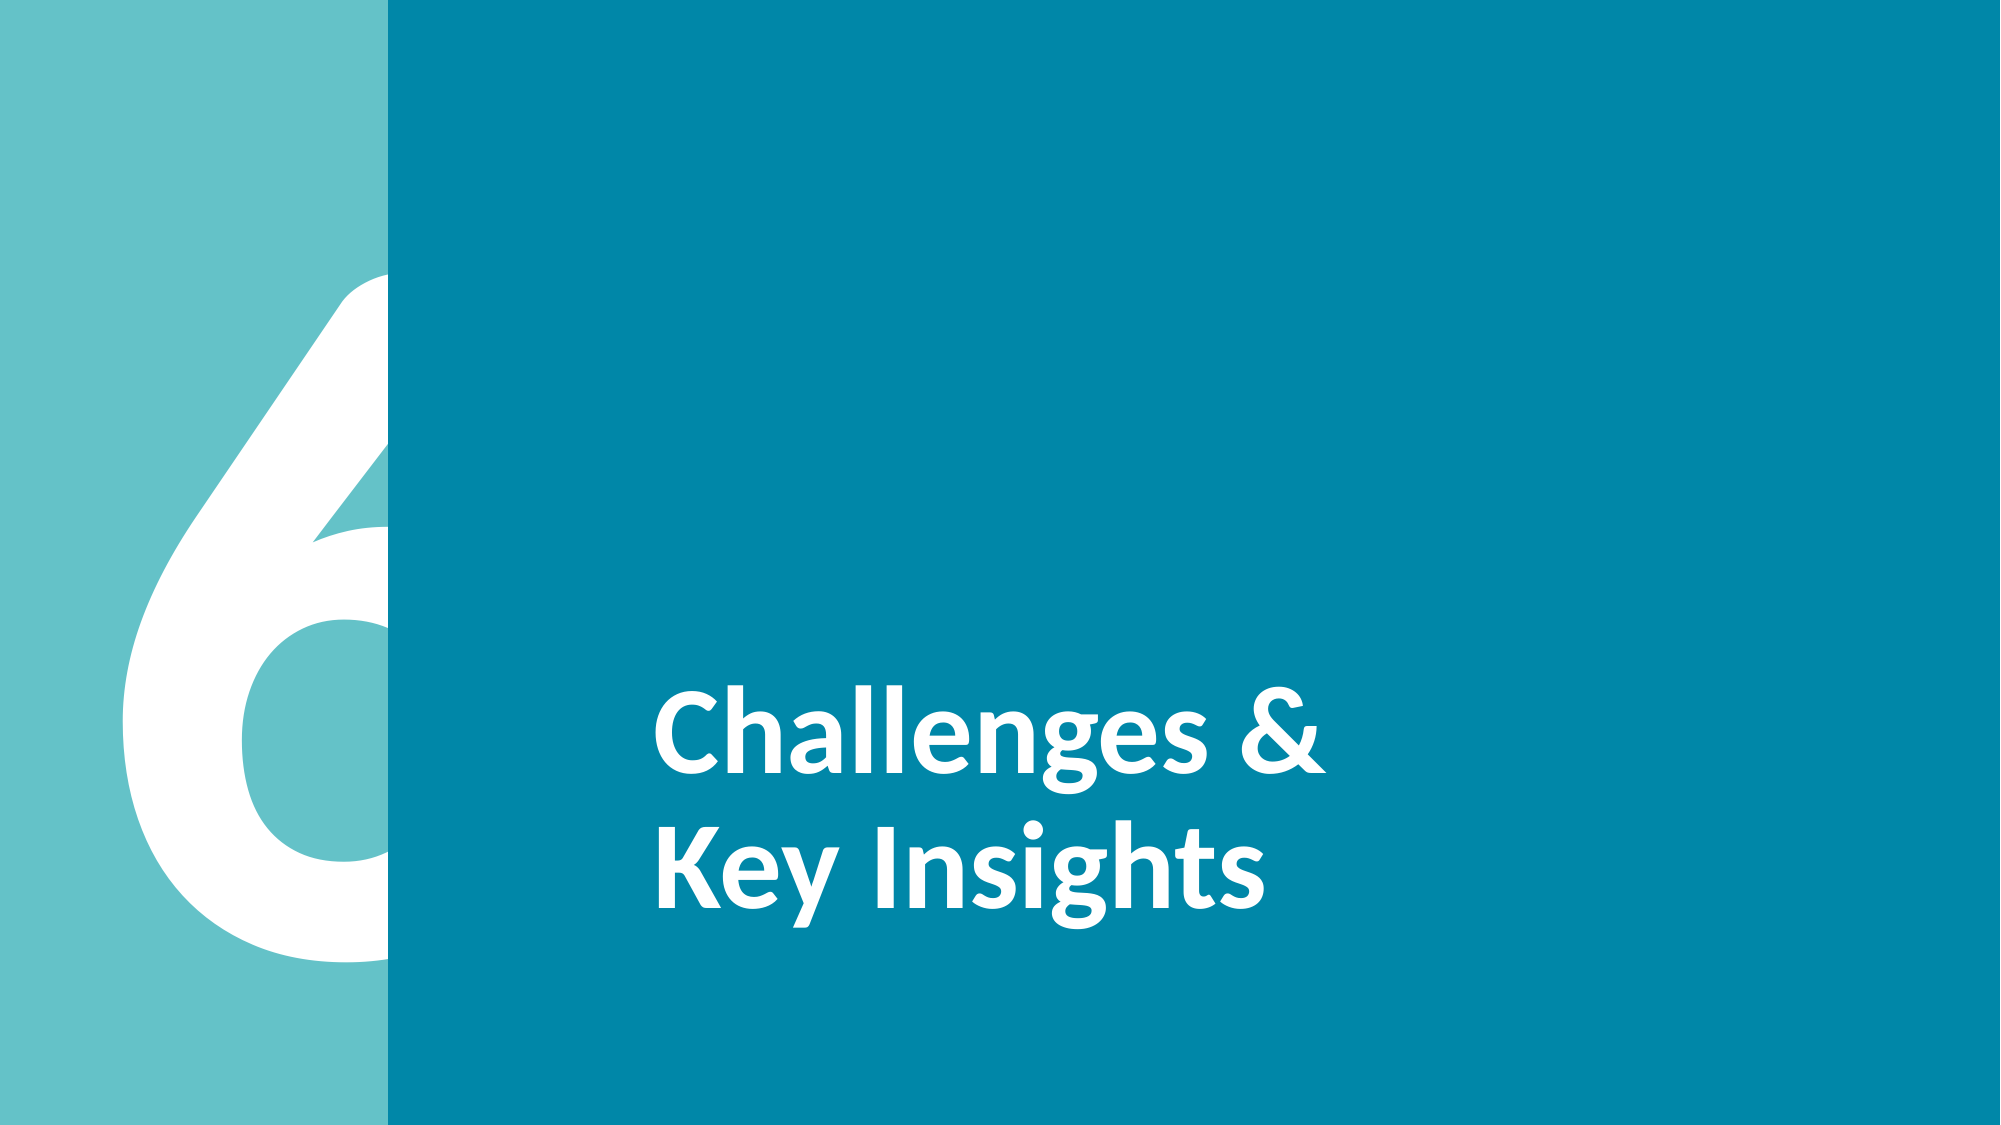

# Challenges & Key Insights
6
30. September 2024